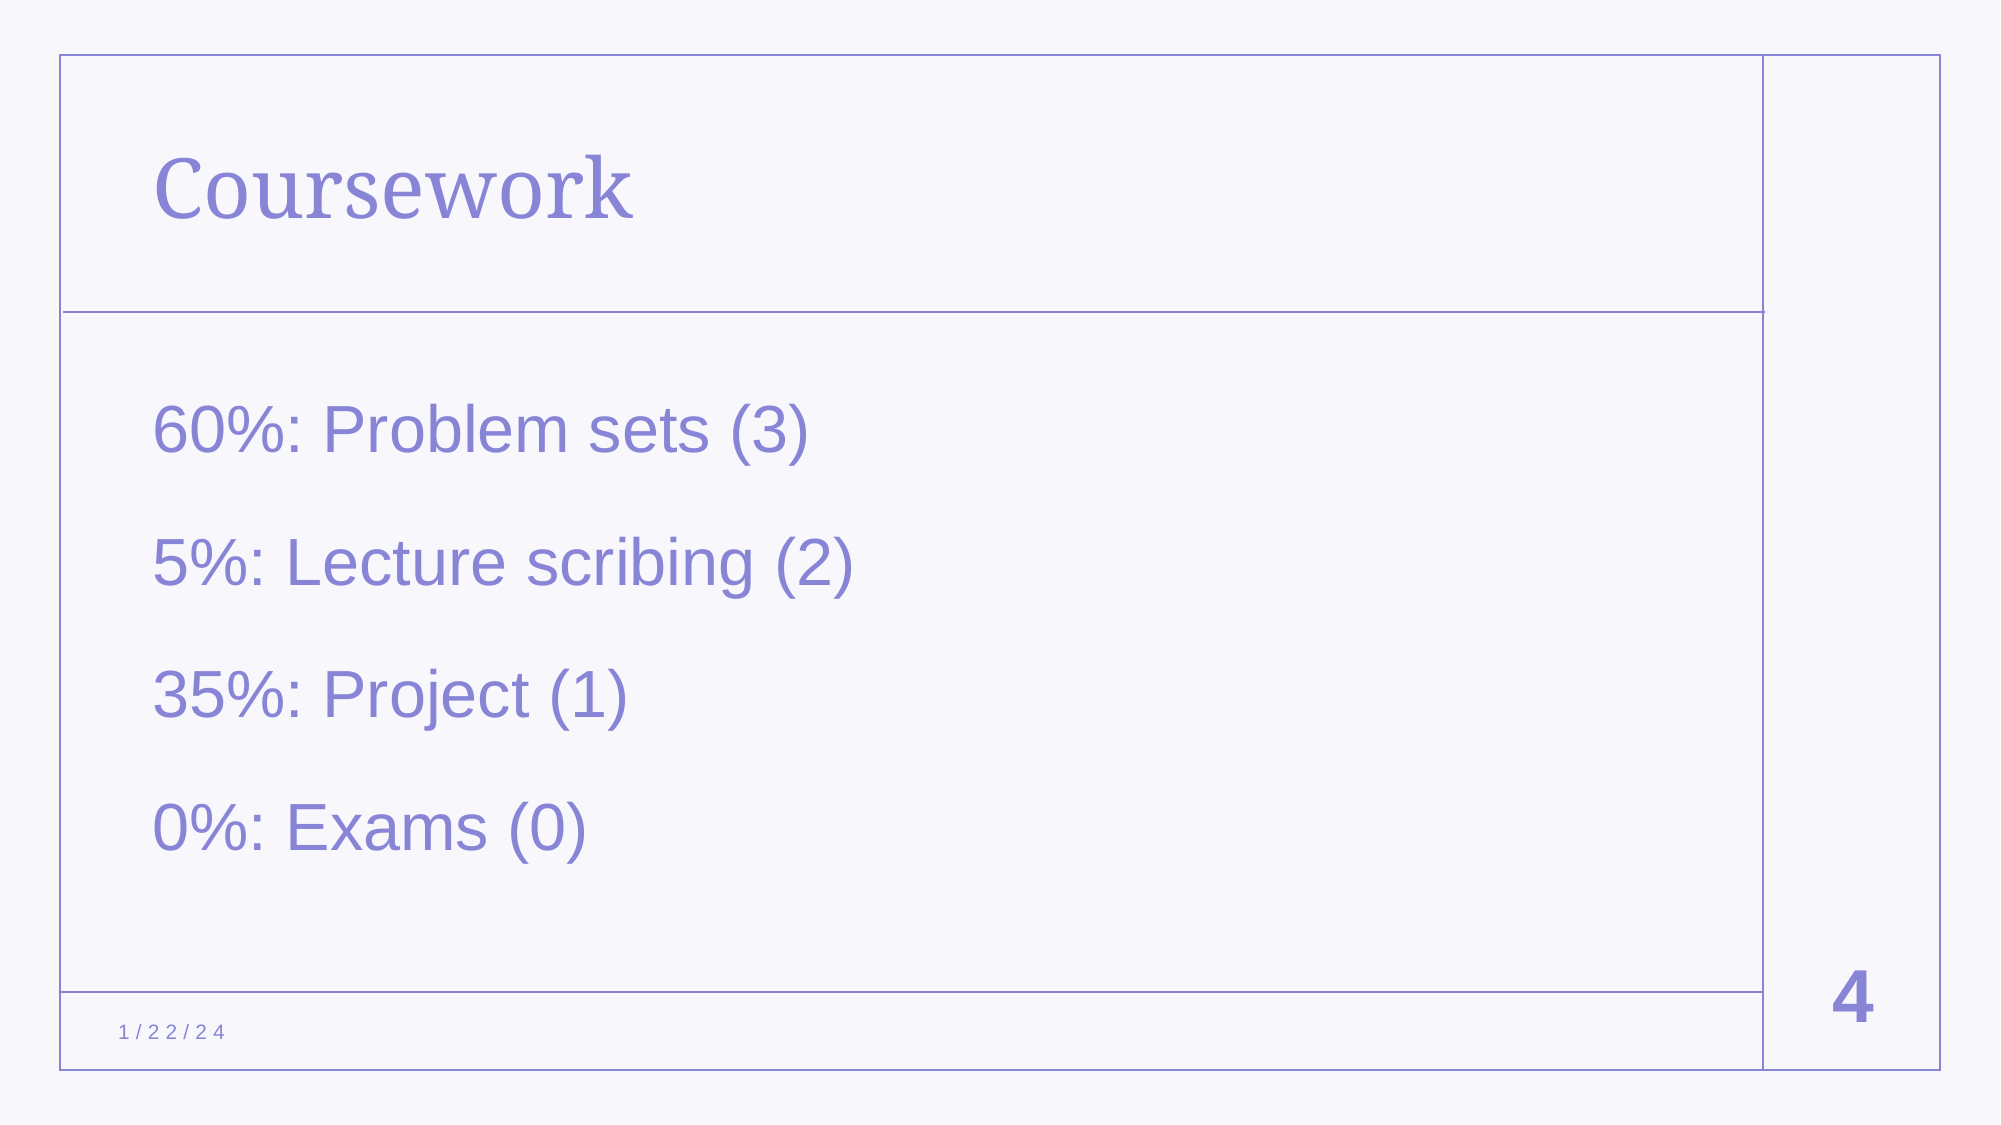

# Coursework
60%: Problem sets (3)
5%: Lecture scribing (2)
35%: Project (1)
0%: Exams (0)

4
1/22/24